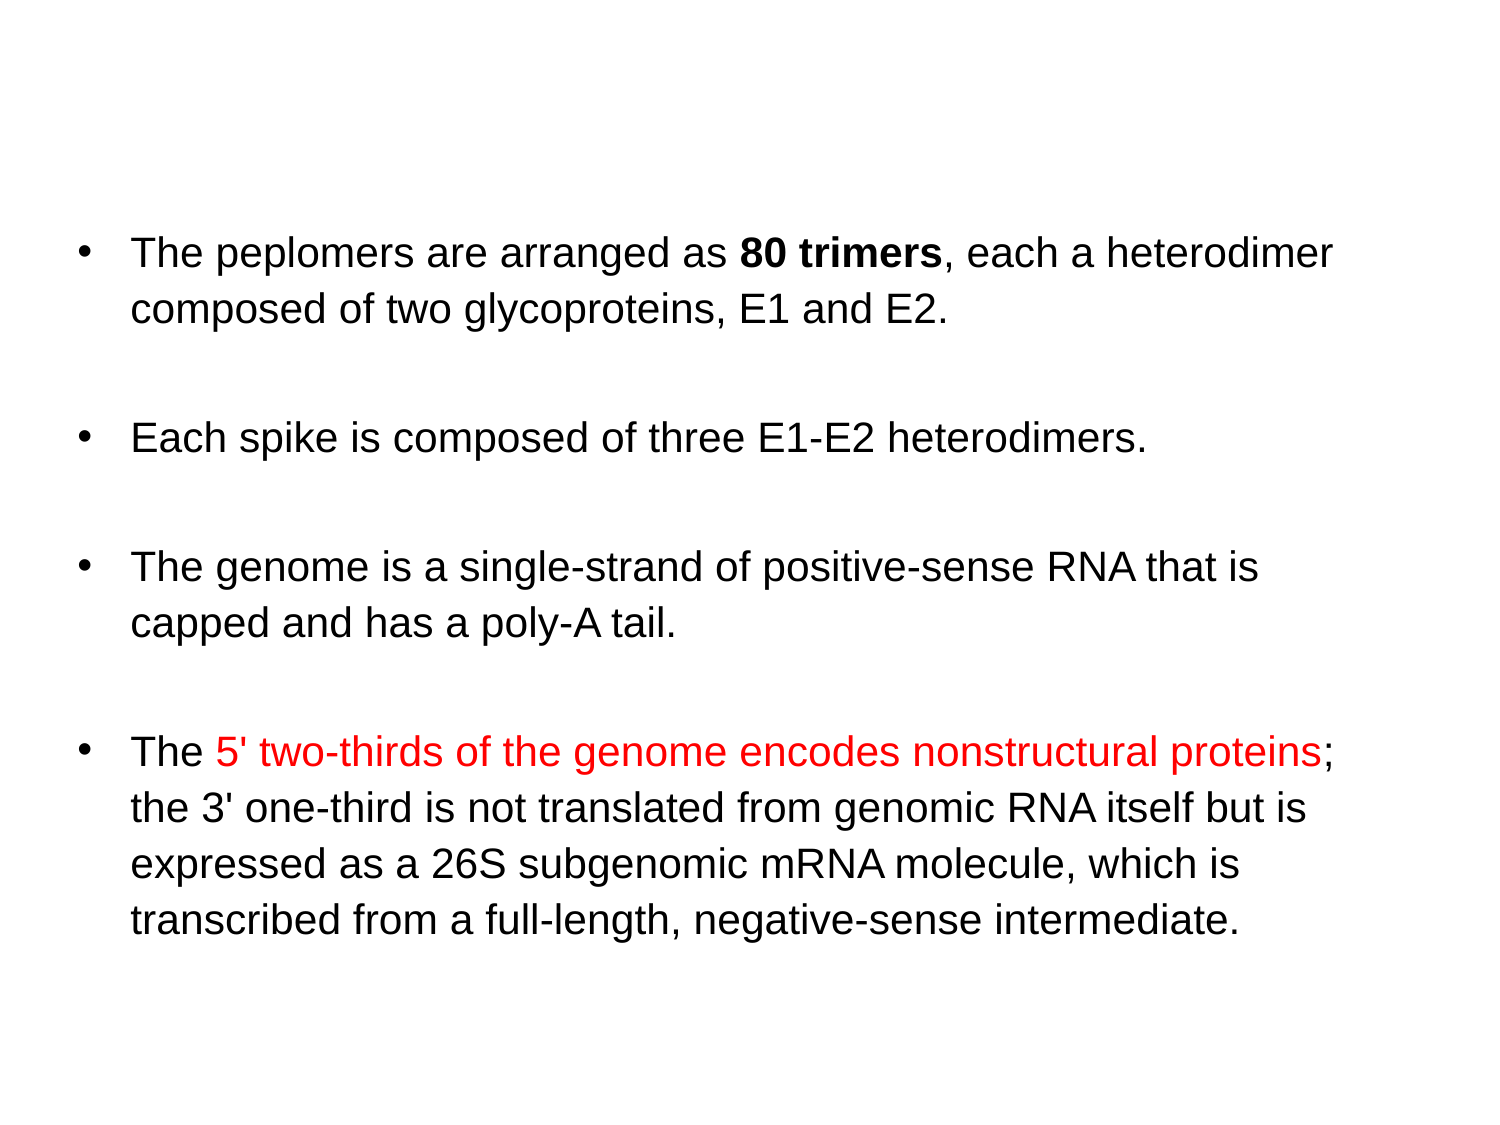

#
The peplomers are arranged as 80 trimers, each a heterodimer composed of two glycoproteins, E1 and E2.

Each spike is composed of three E1-E2 heterodimers.

The genome is a single-strand of positive-sense RNA that is capped and has a poly-A tail.

The 5' two-thirds of the genome encodes nonstructural proteins; the 3' one-third is not translated from genomic RNA itself but is expressed as a 26S subgenomic mRNA molecule, which is transcribed from a full-length, negative-sense intermediate.